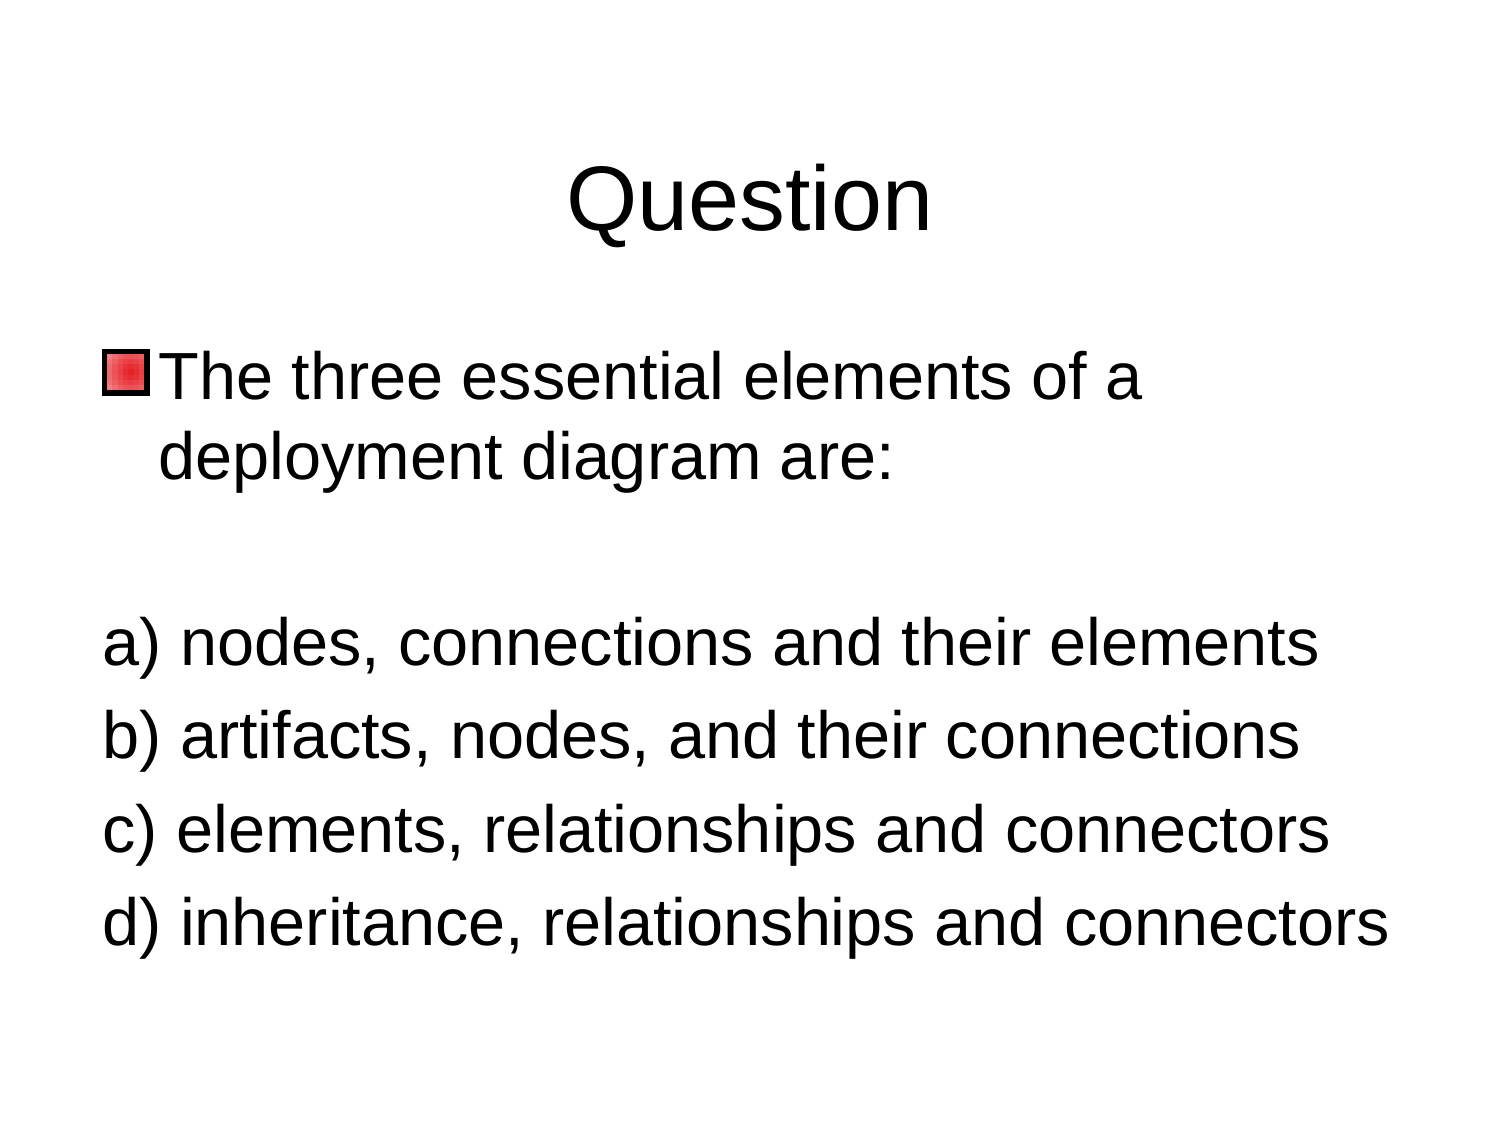

# Question
The three essential elements of a deployment diagram are:

a) nodes, connections and their elements
b) artifacts, nodes, and their connections
c) elements, relationships and connectors
d) inheritance, relationships and connectors